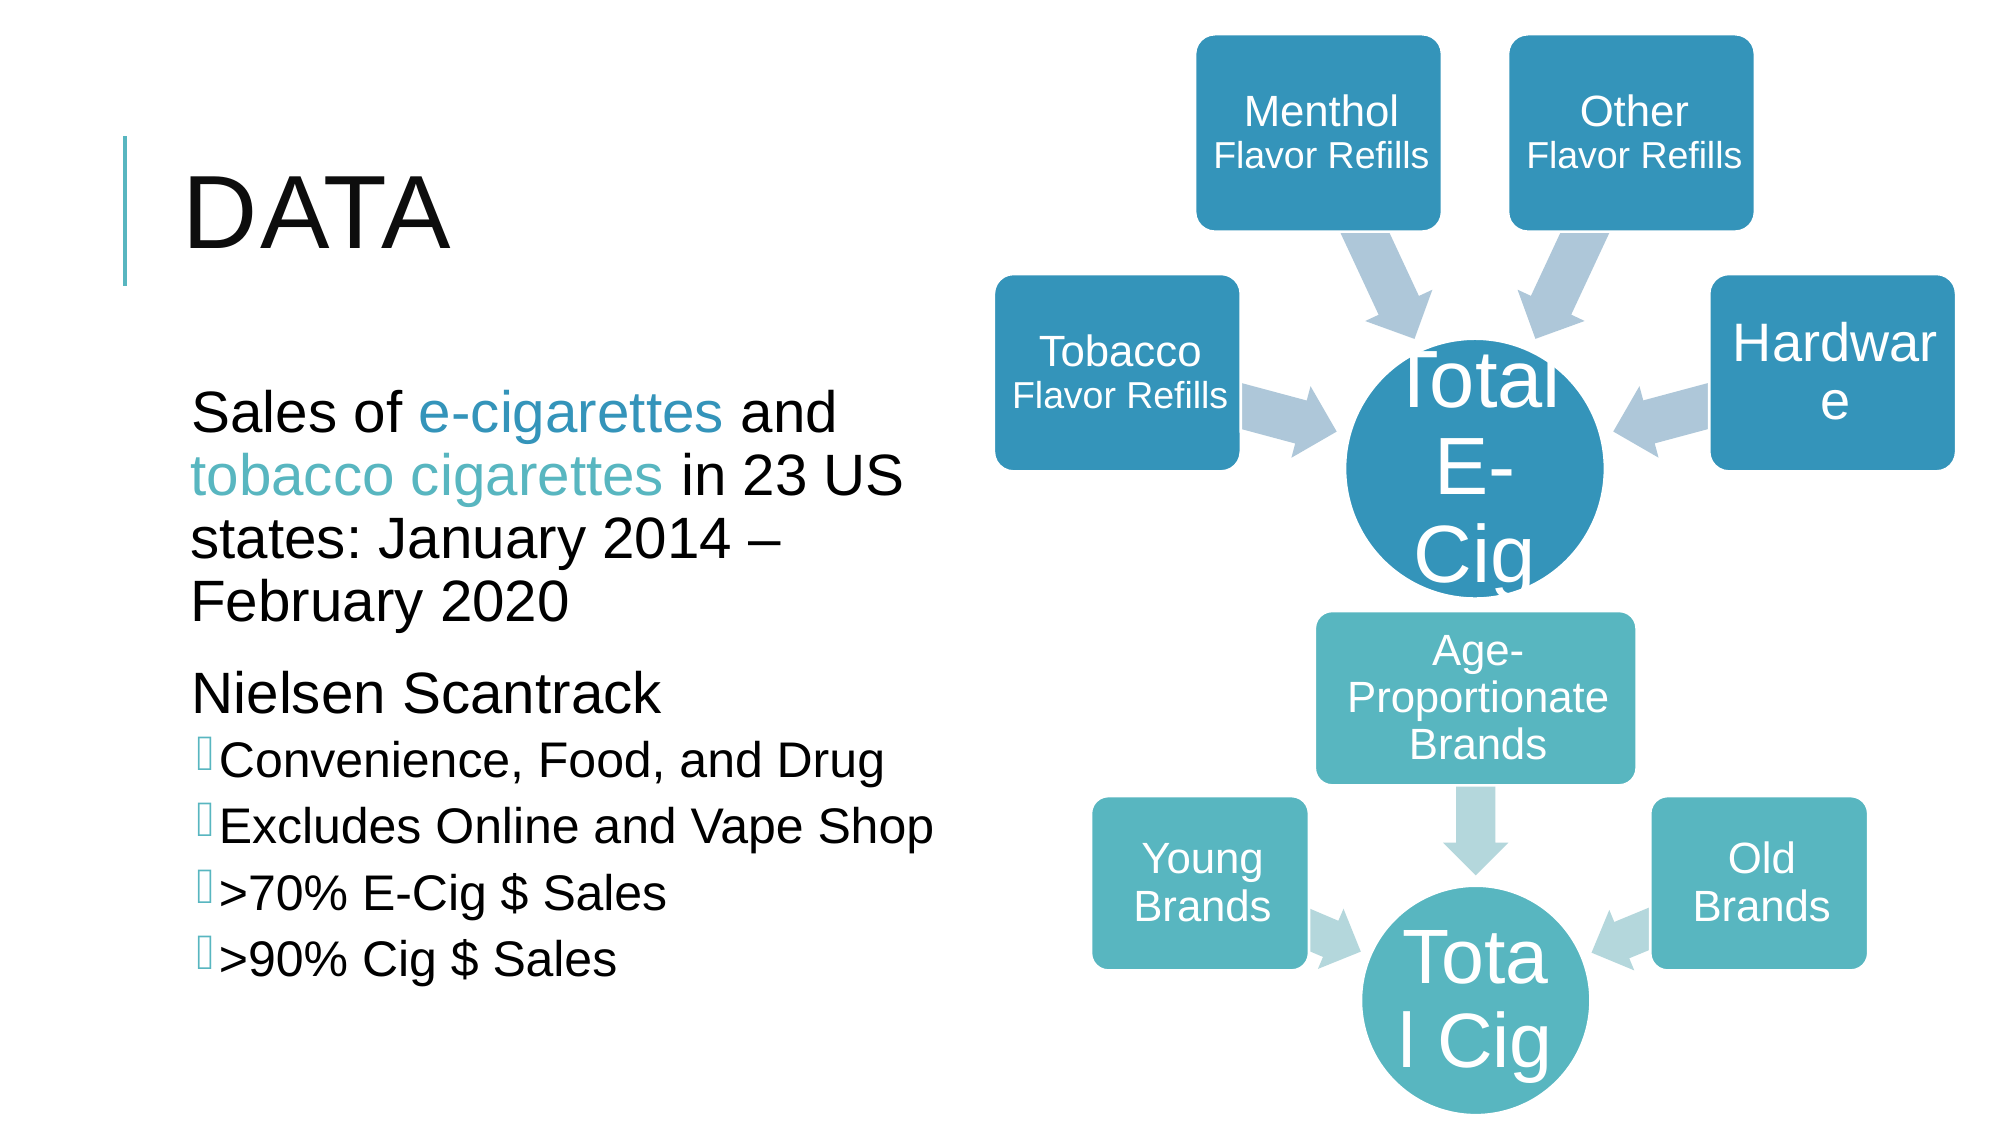

Total E-Cig
Tobacco Flavor Refills
Menthol Flavor Refills
Other Flavor Refills
Hardware
# Data
Sales of e-cigarettes and tobacco cigarettes in 23 US states: January 2014 – February 2020
Nielsen Scantrack
Convenience, Food, and Drug
Excludes Online and Vape Shop
>70% E-Cig $ Sales
>90% Cig $ Sales
Total Cig
Young Brands
Age-Proportionate Brands
Old Brands